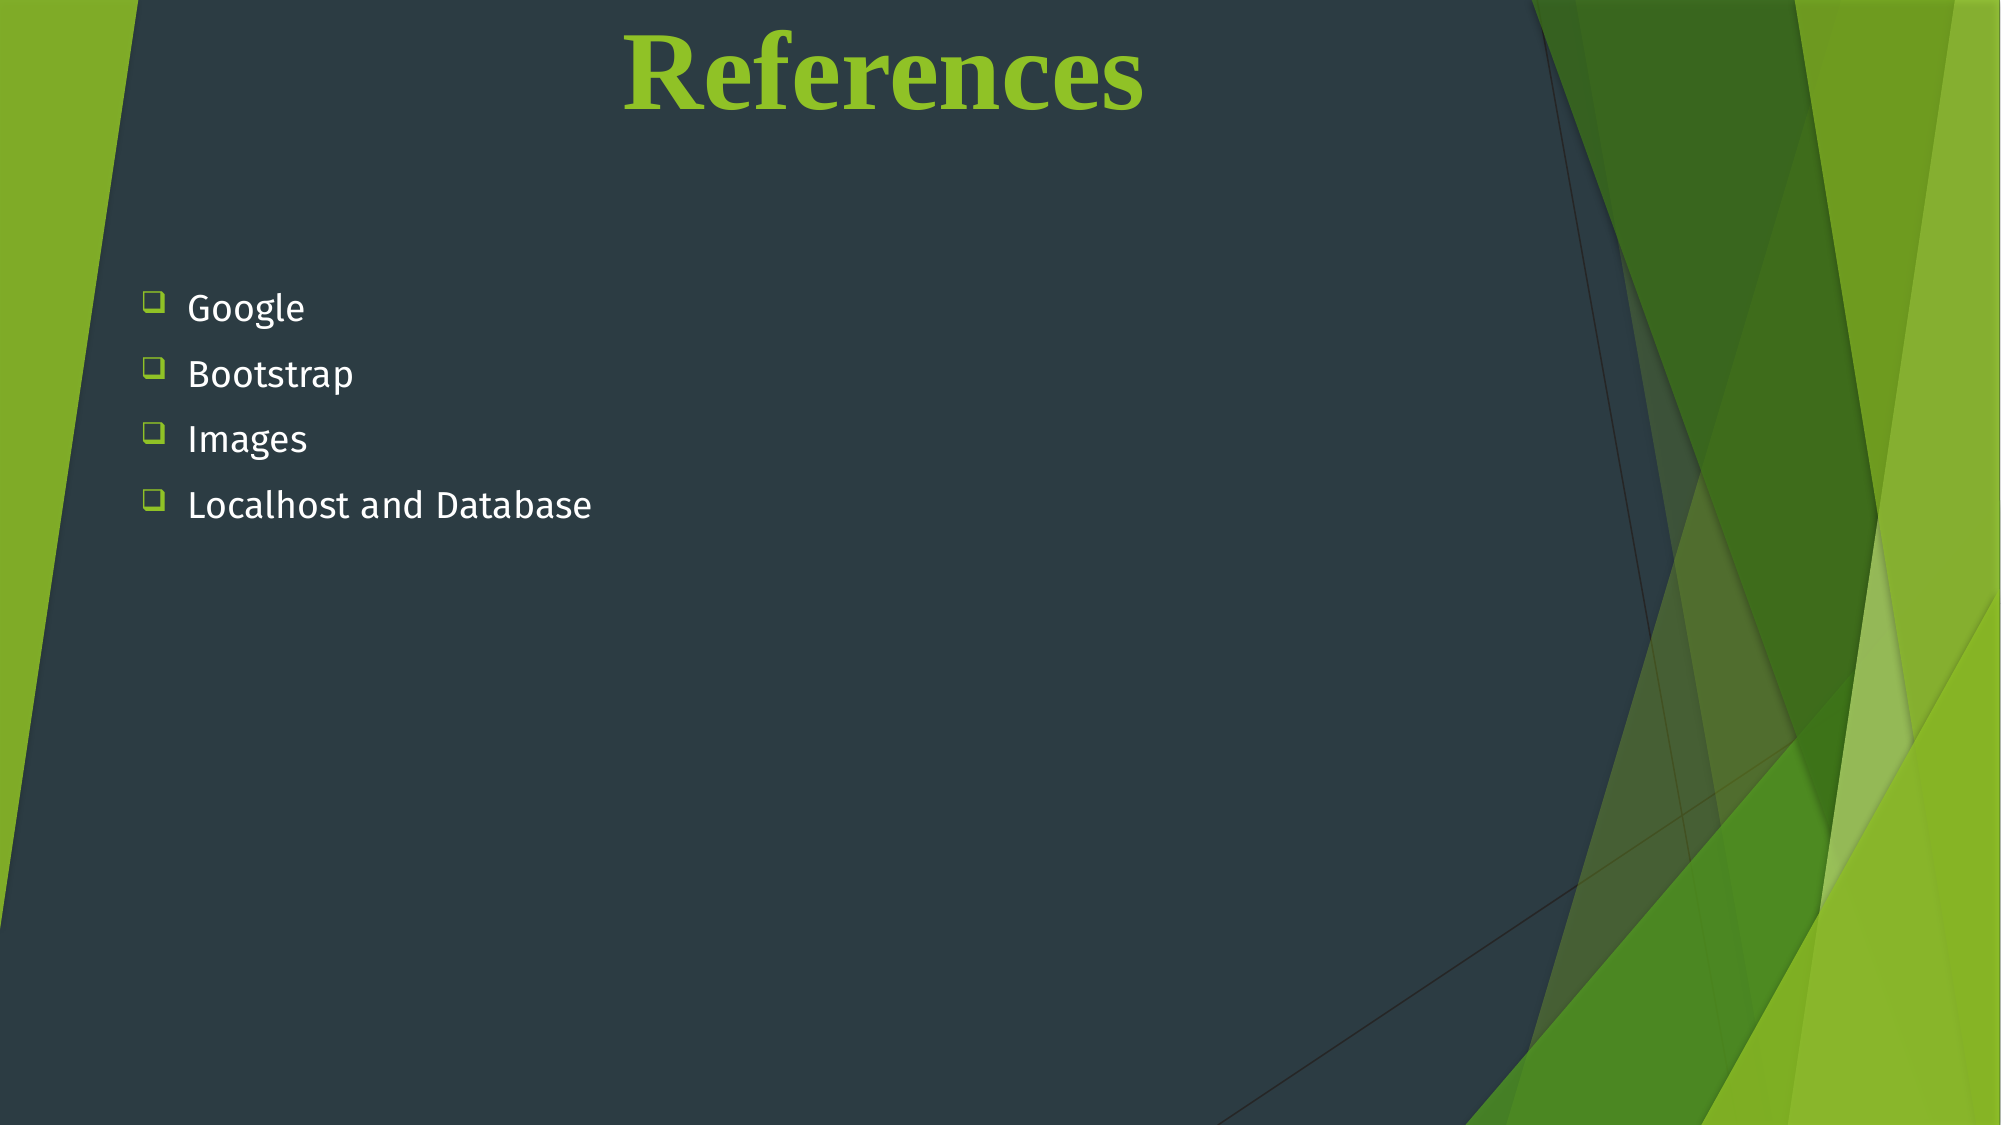

# References

Google
Bootstrap
Images
Localhost and Database